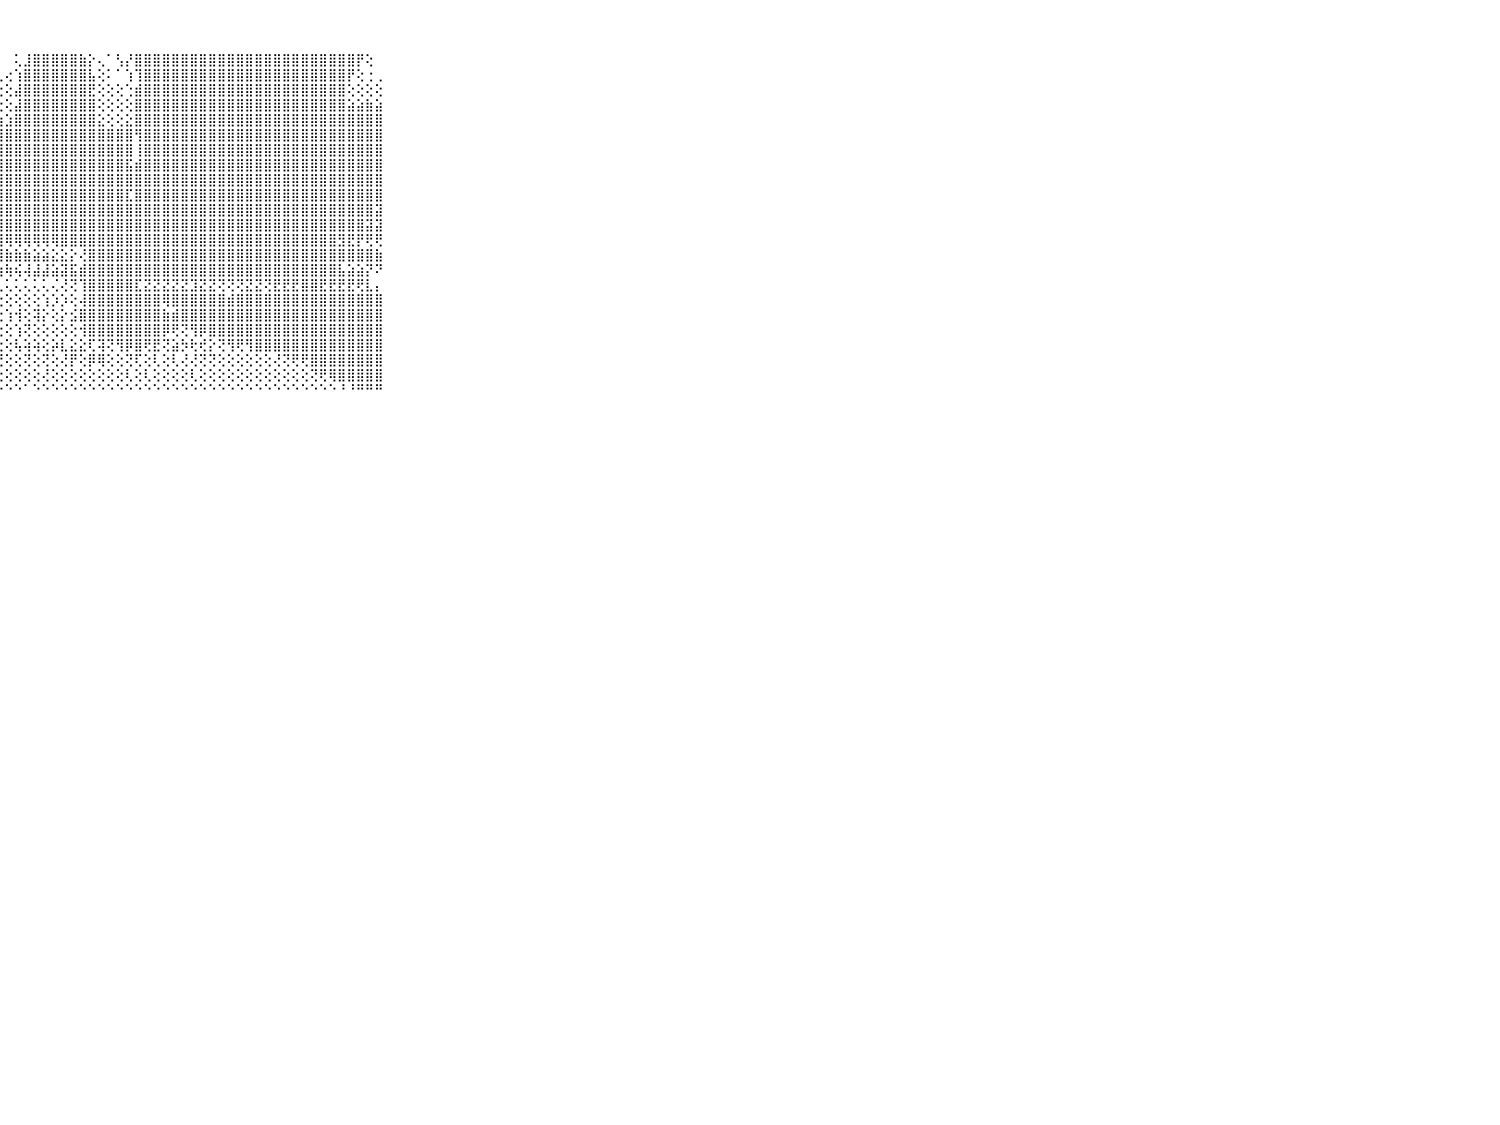

⠀⠀⠀⠀⠀⠀⠀⠀⠀⠀⠀⢸⣿⣿⣿⣿⣿⣿⣿⣿⣿⣿⡟⠕⢁⢁⠀⠀⠀⢅⣸⣿⣿⣿⣿⣿⣷⡕⢄⠁⢣⡜⣿⣿⣿⣿⣿⣿⣿⣿⣿⣿⣿⣿⣿⣿⣿⣿⣿⣿⣿⣿⣿⣿⣿⣿⡟⢕⠀⠀⠀⠀⠀⠀⠀⠀⠀⠀⠀⠀⠀
⠀⠀⠀⠀⠀⠀⠀⠀⠀⠀⠀⢸⣿⣿⣿⣿⣿⣿⣿⣿⣿⡿⢕⢅⢕⢕⠄⢄⢔⢱⣿⣿⣿⣿⣿⣿⣿⣧⢕⠅⠁⢱⢹⣿⣿⣿⣿⣿⣿⣿⣿⣿⣿⣿⣿⣿⣿⣿⣿⣿⣿⣿⣿⣿⣿⡟⢕⢐⢀⠀⠀⠀⠀⠀⠀⠀⠀⠀⠀⠀⠀
⠀⠀⠀⠀⠀⠀⠀⠀⠀⠀⠀⢸⣿⣿⣿⣿⣿⣿⣿⣿⣿⡇⢕⢕⢕⢕⢅⢕⢕⣼⣿⣿⣿⣿⣿⣿⣿⣟⢕⢕⢕⢑⣾⣿⣿⣿⣿⣿⣿⣿⣿⣿⣿⣿⣿⣿⣿⣿⣿⣿⣿⣿⣿⣿⣿⢕⢕⢕⢕⠀⠀⠀⠀⠀⠀⠀⠀⠀⠀⠀⠀
⠀⠀⠀⠀⠀⠀⠀⠀⠀⠀⠀⢸⣿⣿⣿⣿⣿⣿⣿⣿⣿⣷⡕⢕⢕⢕⢕⢕⢕⣼⣿⣿⣿⣿⣿⣿⣿⣿⢕⢕⢕⢕⣿⣿⣿⣿⣿⣿⣿⣿⣿⣿⣿⣿⣿⣿⣿⣿⣿⣿⣿⣿⣿⣿⣿⣵⣵⣷⣵⠀⠀⠀⠀⠀⠀⠀⠀⠀⠀⠀⠀
⠀⠀⠀⠀⠀⠀⠀⠀⠀⠀⠀⢸⣿⣿⣿⣿⣿⣿⣿⣿⣿⣿⣿⣷⣷⣷⣵⣵⣱⣿⣿⣿⣿⣿⣿⣿⣿⣿⣕⢕⢕⣕⣿⣿⣿⣿⣿⣿⣿⣿⣿⣿⣿⣿⣿⣿⣿⣿⣿⣿⣿⣿⣿⣿⣿⣿⣿⣿⣿⠀⠀⠀⠀⠀⠀⠀⠀⠀⠀⠀⠀
⠀⠀⠀⠀⠀⠀⠀⠀⠀⠀⠀⢸⣿⣿⣿⣿⣿⣿⣿⣿⣿⣿⣿⣿⣿⣿⣿⣿⣿⣿⣿⣿⣿⣿⣿⣿⣿⣿⣿⣿⣿⣿⢻⣿⣿⣿⣿⣿⣿⣿⣿⣿⣿⣿⣿⣿⣿⣿⣿⣿⣿⣿⣿⣿⣿⣿⣿⣿⣿⠀⠀⠀⠀⠀⠀⠀⠀⠀⠀⠀⠀
⠀⠀⠀⠀⠀⠀⠀⠀⠀⠀⠀⢸⣿⣿⣿⣿⣿⣿⣿⣿⣿⣿⣿⣿⣿⣿⣿⣿⣿⣿⣿⣿⣿⣿⣿⣿⣿⣿⣿⣿⣿⣿⢸⣿⣿⣿⣿⣿⣿⣿⣿⣿⣿⣿⣿⣿⣿⣿⣿⣿⣿⣿⣿⣿⣿⣿⣿⣿⣿⠀⠀⠀⠀⠀⠀⠀⠀⠀⠀⠀⠀
⠀⠀⠀⠀⠀⠀⠀⠀⠀⠀⠀⢸⣿⣿⣿⣿⣿⣿⣿⣿⣿⣿⣿⣿⣿⣿⣿⣿⣿⣿⣿⣿⣿⣿⣿⣿⣿⣿⣿⣿⣿⣯⣾⣿⣿⣿⣿⣿⣿⣿⣿⣿⣿⣿⣿⣿⣿⣿⣿⣿⣿⣿⣿⣿⣿⣿⣿⣿⣿⠀⠀⠀⠀⠀⠀⠀⠀⠀⠀⠀⠀
⠀⠀⠀⠀⠀⠀⠀⠀⠀⠀⠀⢸⣿⣿⣿⣿⣿⣿⣿⣿⣿⣿⣿⣿⣿⣿⣿⣿⣿⣿⣿⣿⣿⣿⣿⣿⣿⣿⣿⣿⣿⣿⣿⣿⣿⣿⣿⣿⣿⣿⣿⣿⣿⣿⣿⣿⣿⣿⣿⣿⣿⣿⣿⣿⣿⣿⣿⣿⣿⠀⠀⠀⠀⠀⠀⠀⠀⠀⠀⠀⠀
⠀⠀⠀⠀⠀⠀⠀⠀⠀⠀⠀⢸⣿⣿⣿⣿⣿⣿⣿⣿⣿⣿⣿⣿⣿⣿⣿⣿⣿⣿⣿⣿⣿⣿⣿⣿⣿⣿⣿⣿⣿⣏⣿⣿⣿⣿⣿⣿⣿⣿⣿⣿⣿⣿⣿⣿⣿⣿⣿⣿⣿⣿⣿⣿⣿⣿⣿⣿⣿⠀⠀⠀⠀⠀⠀⠀⠀⠀⠀⠀⠀
⠀⠀⠀⠀⠀⠀⠀⠀⠀⠀⠀⢸⣿⣿⣿⣿⣿⣿⣿⣿⣿⣿⣿⣿⣿⣿⣿⣿⣿⣿⣿⣿⣿⣿⣿⣿⣿⣿⣿⣿⣿⣿⣿⣿⣿⣿⣿⣿⣿⣿⣿⣿⣿⣿⣿⣿⣿⣿⣿⣿⣿⣿⣿⣿⣿⣿⣿⣿⣽⠀⠀⠀⠀⠀⠀⠀⠀⠀⠀⠀⠀
⠀⠀⠀⠀⠀⠀⠀⠀⠀⠀⠀⢸⣿⣿⣿⣿⣿⣿⣿⣿⣿⣿⣿⣿⣿⣿⣿⣿⣿⣿⣿⣿⣿⣿⣿⣿⣿⣿⣿⣿⣿⣿⣿⣿⣿⣿⣿⣿⣿⣿⣿⣿⣿⣿⣿⣿⣿⣿⣿⣿⣿⣿⣿⣿⣿⣿⣿⣽⣽⠀⠀⠀⠀⠀⠀⠀⠀⠀⠀⠀⠀
⠀⠀⠀⠀⠀⠀⠀⠀⠀⠀⠀⢸⣿⣿⣿⣿⣿⣿⣿⣿⣿⣿⣿⣿⣿⣿⢿⢿⢿⢿⢿⢿⢿⢿⣿⣿⣿⣿⣿⣿⣿⣿⣿⣿⣿⣿⣿⣿⣿⣿⣿⣿⣿⣿⣿⣿⣿⣿⣿⣿⣿⣿⣿⣿⣻⣟⡟⢟⢟⠀⠀⠀⠀⠀⠀⠀⠀⠀⠀⠀⠀
⠀⠀⠀⠀⠀⠀⠀⠀⠀⠀⠀⢸⣿⣿⣿⣿⣿⣿⣿⣿⣿⢝⢻⣿⣿⣿⣿⣿⣷⣷⣷⣵⣵⣕⣕⡕⢜⣿⣿⣿⣿⣿⣿⣿⣿⣿⣿⣿⣿⣿⣿⣿⣿⣿⣿⣿⣿⣿⣿⣿⣿⣿⣿⣿⣿⣿⣿⣿⣷⠀⠀⠀⠀⠀⠀⠀⠀⠀⠀⠀⠀
⠀⠀⠀⠀⠀⠀⠀⠀⠀⠀⠀⢸⣿⢿⢿⢿⢟⣿⡿⢏⢕⢕⢕⢱⢯⣵⢵⣵⢷⢮⢼⣼⣼⣵⣽⣯⣾⣿⣿⣿⣿⣿⣿⣿⣿⣿⣿⣿⣿⣿⣿⣿⣿⣿⣿⣿⣿⣿⣿⣿⣿⣿⣿⣿⣧⣵⣵⡝⠝⠀⠀⠀⠀⠀⠀⠀⠀⠀⠀⠀⠀
⠀⠀⠀⠀⠀⠀⠀⠀⠀⠀⠀⠀⢔⢅⢄⢅⢅⢅⢕⢅⢅⢅⢅⢅⢅⢕⢕⢅⢅⢅⢅⢅⢅⢌⢜⢝⢹⣿⣿⣿⣿⣿⣏⣝⣝⣝⣝⣝⣹⣝⣝⢝⢝⢝⣝⣝⢝⣟⣟⣟⣿⣿⣟⣟⣟⣟⢟⣇⡄⠀⠀⠀⠀⠀⠀⠀⠀⠀⠀⠀⠀
⠀⠀⠀⠀⠀⠀⠀⠀⠀⠀⠀⠀⢕⢱⢕⢕⢕⢕⢕⢕⢕⢕⢱⢕⢕⢵⢕⢕⢕⢕⢕⢕⢱⡱⡱⢕⢼⣿⣿⣿⣿⣿⣿⣿⣿⢿⣿⣿⣿⣿⣿⣿⣾⣿⣿⣿⣿⣿⣿⣿⣿⣿⣿⣿⣿⣿⣿⣿⣿⠀⠀⠀⠀⠀⠀⠀⠀⠀⠀⠀⠀
⠀⠀⠀⠀⠀⠀⠀⠀⠀⠀⠀⢀⢕⢵⢱⣷⡕⢕⢕⢕⢵⣕⢇⢕⢕⢕⢕⣕⢱⢺⢕⢽⡕⢕⡕⣪⣿⣿⣿⣿⣿⣿⣿⣿⣿⣷⣾⣿⣿⣿⣿⣿⣿⣿⣿⣿⣿⣿⣿⣿⣿⣿⣿⣿⣿⣿⣿⣿⣿⠀⠀⠀⠀⠀⠀⠀⠀⠀⠀⠀⠀
⠀⠀⠀⠀⠀⠀⠀⠀⠀⠀⠀⢄⣱⢵⡫⢝⣵⢵⢵⣕⢜⢕⢱⢕⢕⢕⢕⢕⢕⢱⢝⢕⢕⢕⢕⢕⢺⣿⣿⣿⣿⣿⣿⣿⣿⡿⢟⢝⢻⡿⣿⣿⣿⣿⣿⣿⣿⣿⣿⣿⣿⣿⣿⣿⣿⣿⣿⣿⣿⠀⠀⠀⠀⠀⠀⠀⠀⠀⠀⠀⠀
⠀⠀⠀⠀⠀⠀⠀⠀⠀⠀⠀⢕⢕⢕⢕⢕⢕⢕⢕⢕⢇⢕⢗⢱⢕⢱⢕⣕⢕⢧⢵⢵⢕⡵⣇⣕⣕⢏⢽⢝⢻⡿⣿⢟⣟⢝⣵⡳⢗⢞⡕⢝⢻⢟⢻⣿⣿⣿⣿⣿⣿⣿⣿⣿⣿⣿⣿⣿⣿⠀⠀⠀⠀⠀⠀⠀⠀⠀⠀⠀⠀
⠀⠀⠀⠀⠀⠀⠀⠀⠀⠀⠀⠐⢕⢕⢕⢕⢕⢕⢕⢕⢕⢕⢕⢕⢜⢕⢕⢜⢕⢕⢝⢕⢝⢕⢜⡟⢕⡿⢿⢕⢕⢝⢏⢕⢇⢕⢇⢜⢜⢝⢝⢕⢕⢕⢕⢕⢕⢜⢝⢟⢟⣿⣿⣿⣿⣿⣿⣿⣿⠀⠀⠀⠀⠀⠀⠀⠀⠀⠀⠀⠀
⠀⠀⠀⠀⠀⠀⠀⠀⠀⠀⠀⠑⢕⢕⢕⢕⢕⢕⢕⢕⢕⢕⢕⢜⢕⢕⢕⢕⢕⢕⢕⢕⢜⢕⢕⢕⢕⢕⢕⢕⢕⢇⢕⢇⢕⢕⢕⢕⢇⢕⢕⢕⢕⢕⢕⢕⢕⢕⢕⢕⢕⢝⢟⢿⣿⣿⣿⣿⣿⠀⠀⠀⠀⠀⠀⠀⠀⠀⠀⠀⠀
⠀⠀⠀⠀⠀⠀⠀⠀⠀⠀⠀⠀⠑⠑⠑⠑⠑⠑⠑⠑⠑⠑⠑⠑⠑⠑⠑⠑⠑⠑⠁⠑⠑⠑⠑⠑⠑⠑⠑⠑⠑⠑⠑⠑⠑⠑⠑⠑⠑⠑⠑⠑⠑⠑⠑⠑⠑⠑⠑⠑⠑⠑⠑⠑⠘⠘⠛⠛⠛⠀⠀⠀⠀⠀⠀⠀⠀⠀⠀⠀⠀